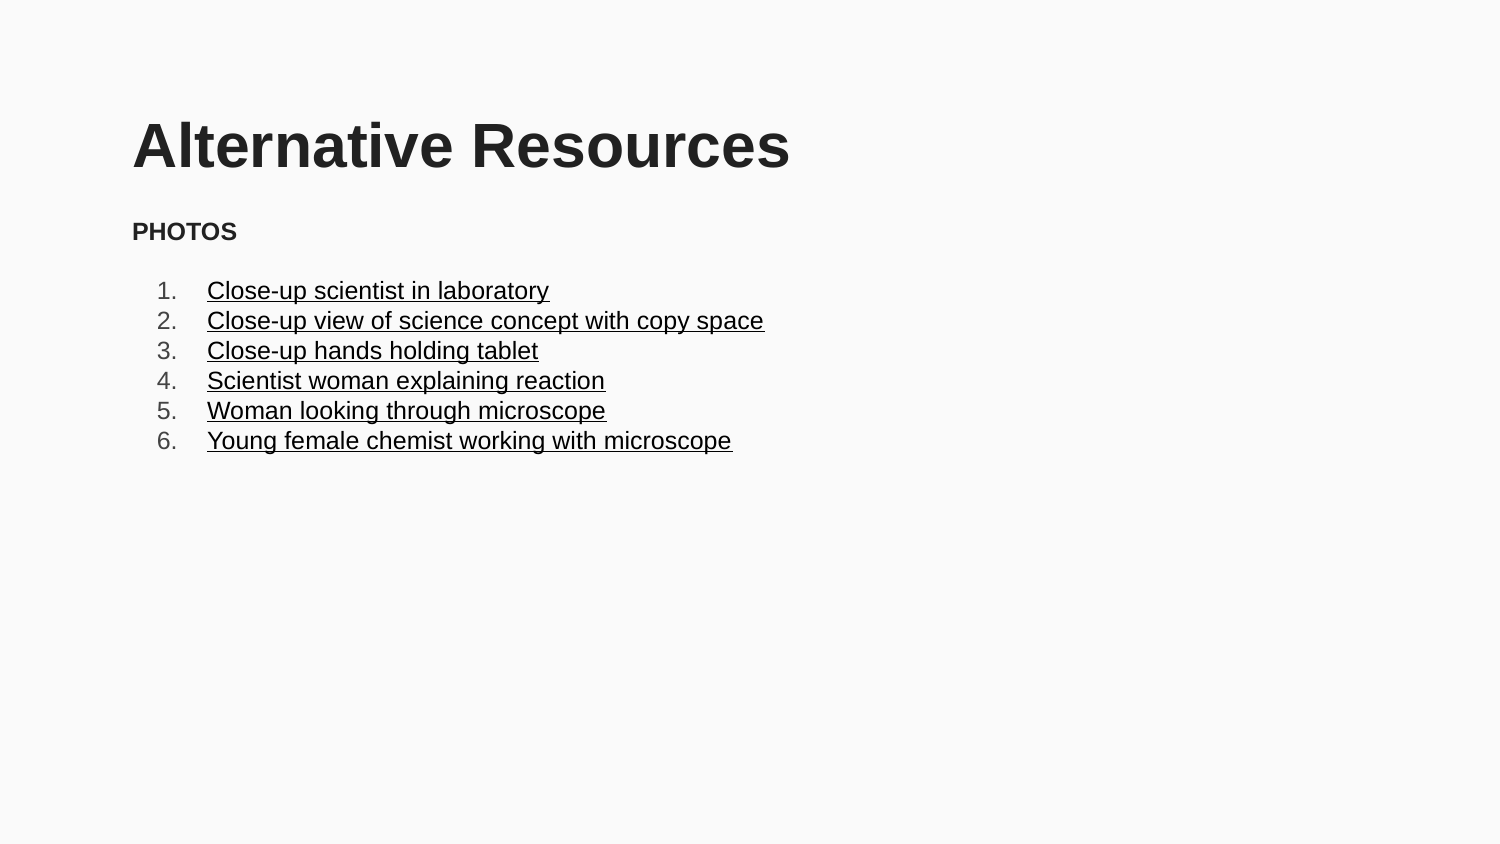

# Alternative Resources
PHOTOS

Close-up scientist in laboratory
Close-up view of science concept with copy space
Close-up hands holding tablet
Scientist woman explaining reaction
Woman looking through microscope
Young female chemist working with microscope